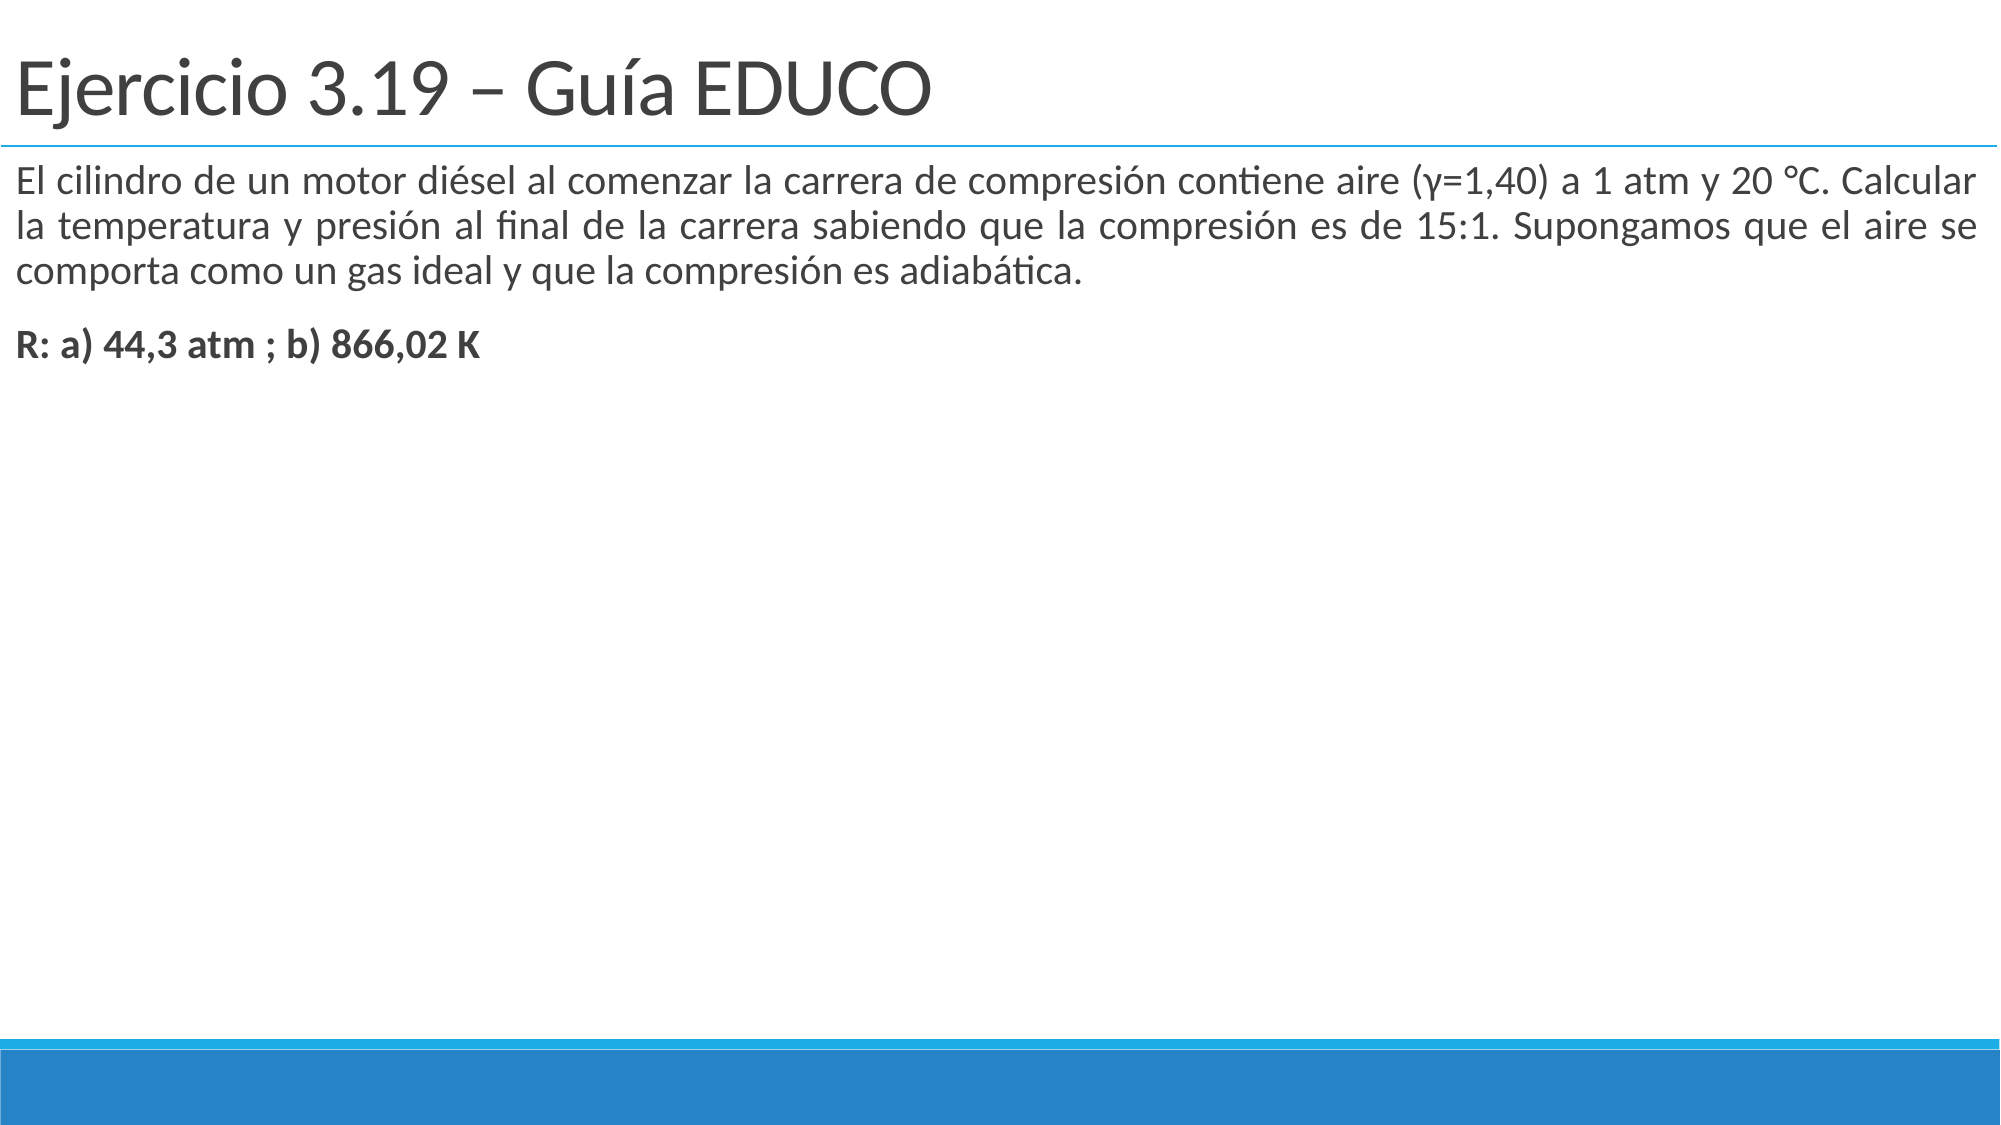

Ejercicio 3.19 – Guía EDUCO
El cilindro de un motor diésel al comenzar la carrera de compresión contiene aire (γ=1,40) a 1 atm y 20 °C. Calcular la temperatura y presión al final de la carrera sabiendo que la compresión es de 15:1. Supongamos que el aire se comporta como un gas ideal y que la compresión es adiabática.
R: a) 44,3 atm ; b) 866,02 K